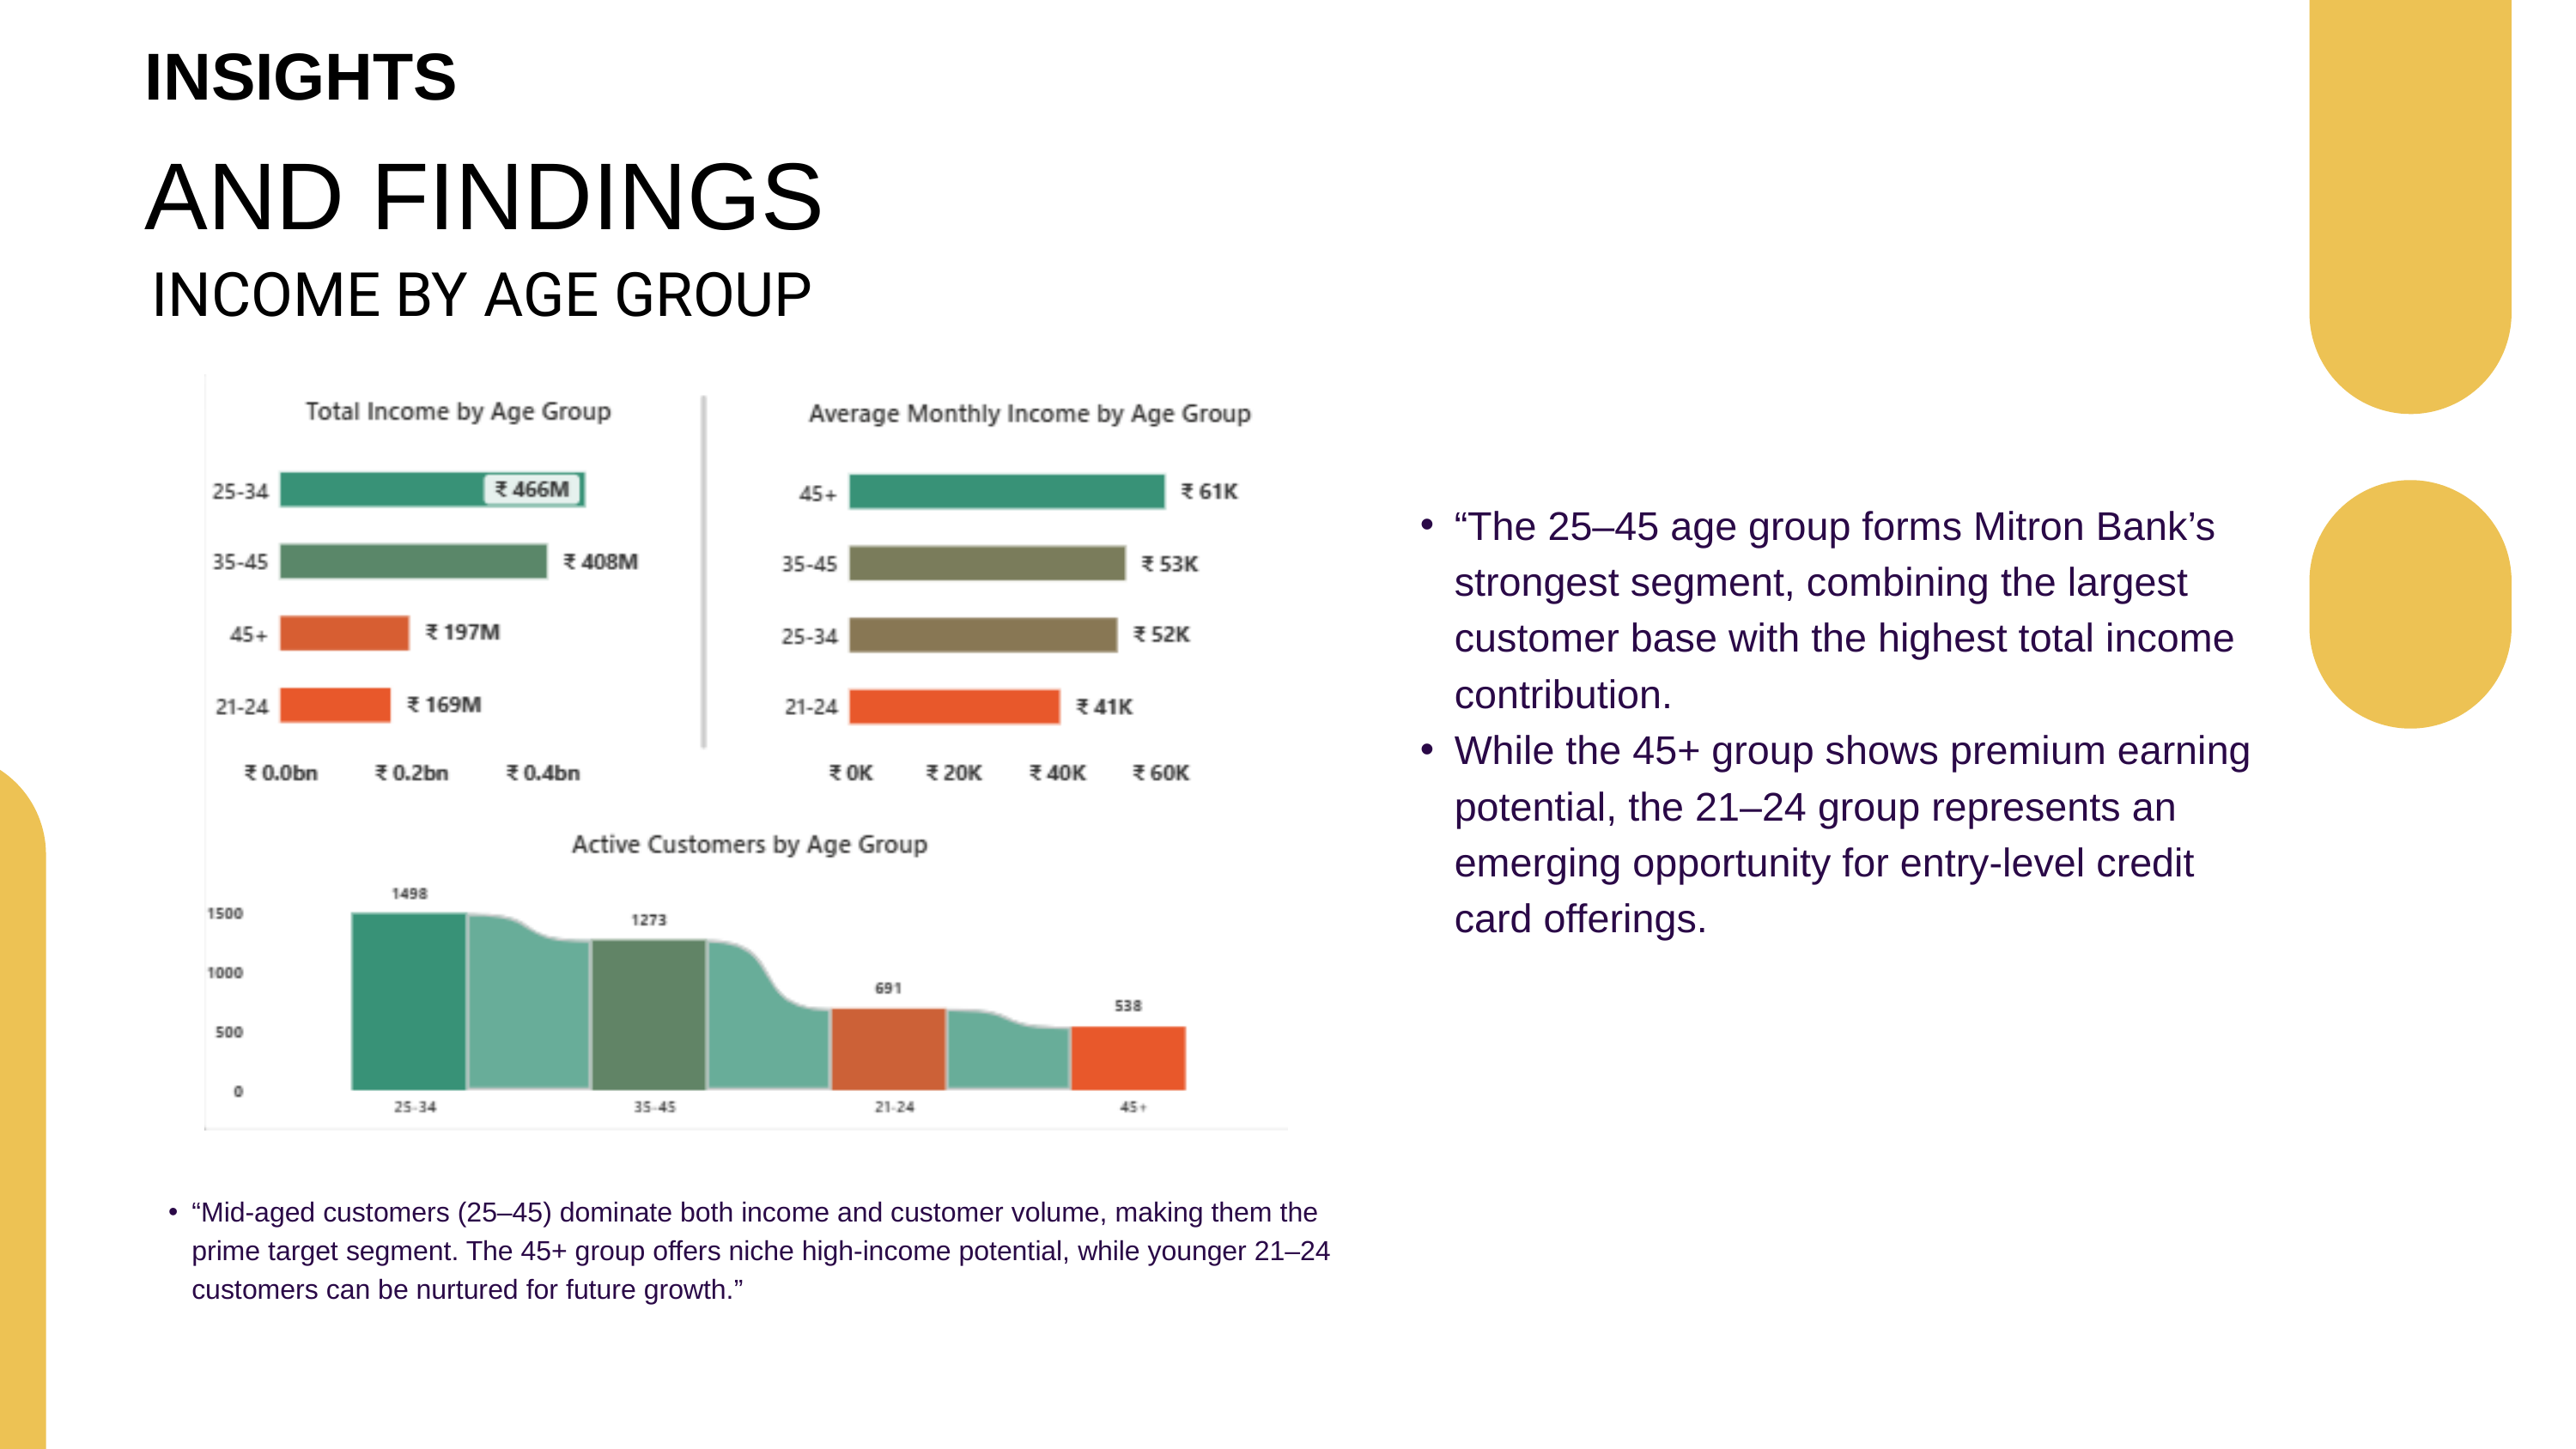

INSIGHTS
AND FINDINGS
INCOME BY AGE GROUP

“The 25–45 age group forms Mitron Bank’s strongest segment, combining the largest customer base with the highest total income contribution.
While the 45+ group shows premium earning potential, the 21–24 group represents an emerging opportunity for entry-level credit card offerings.

“Mid-aged customers (25–45) dominate both income and customer volume, making them the prime target segment. The 45+ group offers niche high-income potential, while younger 21–24 customers can be nurtured for future growth.”